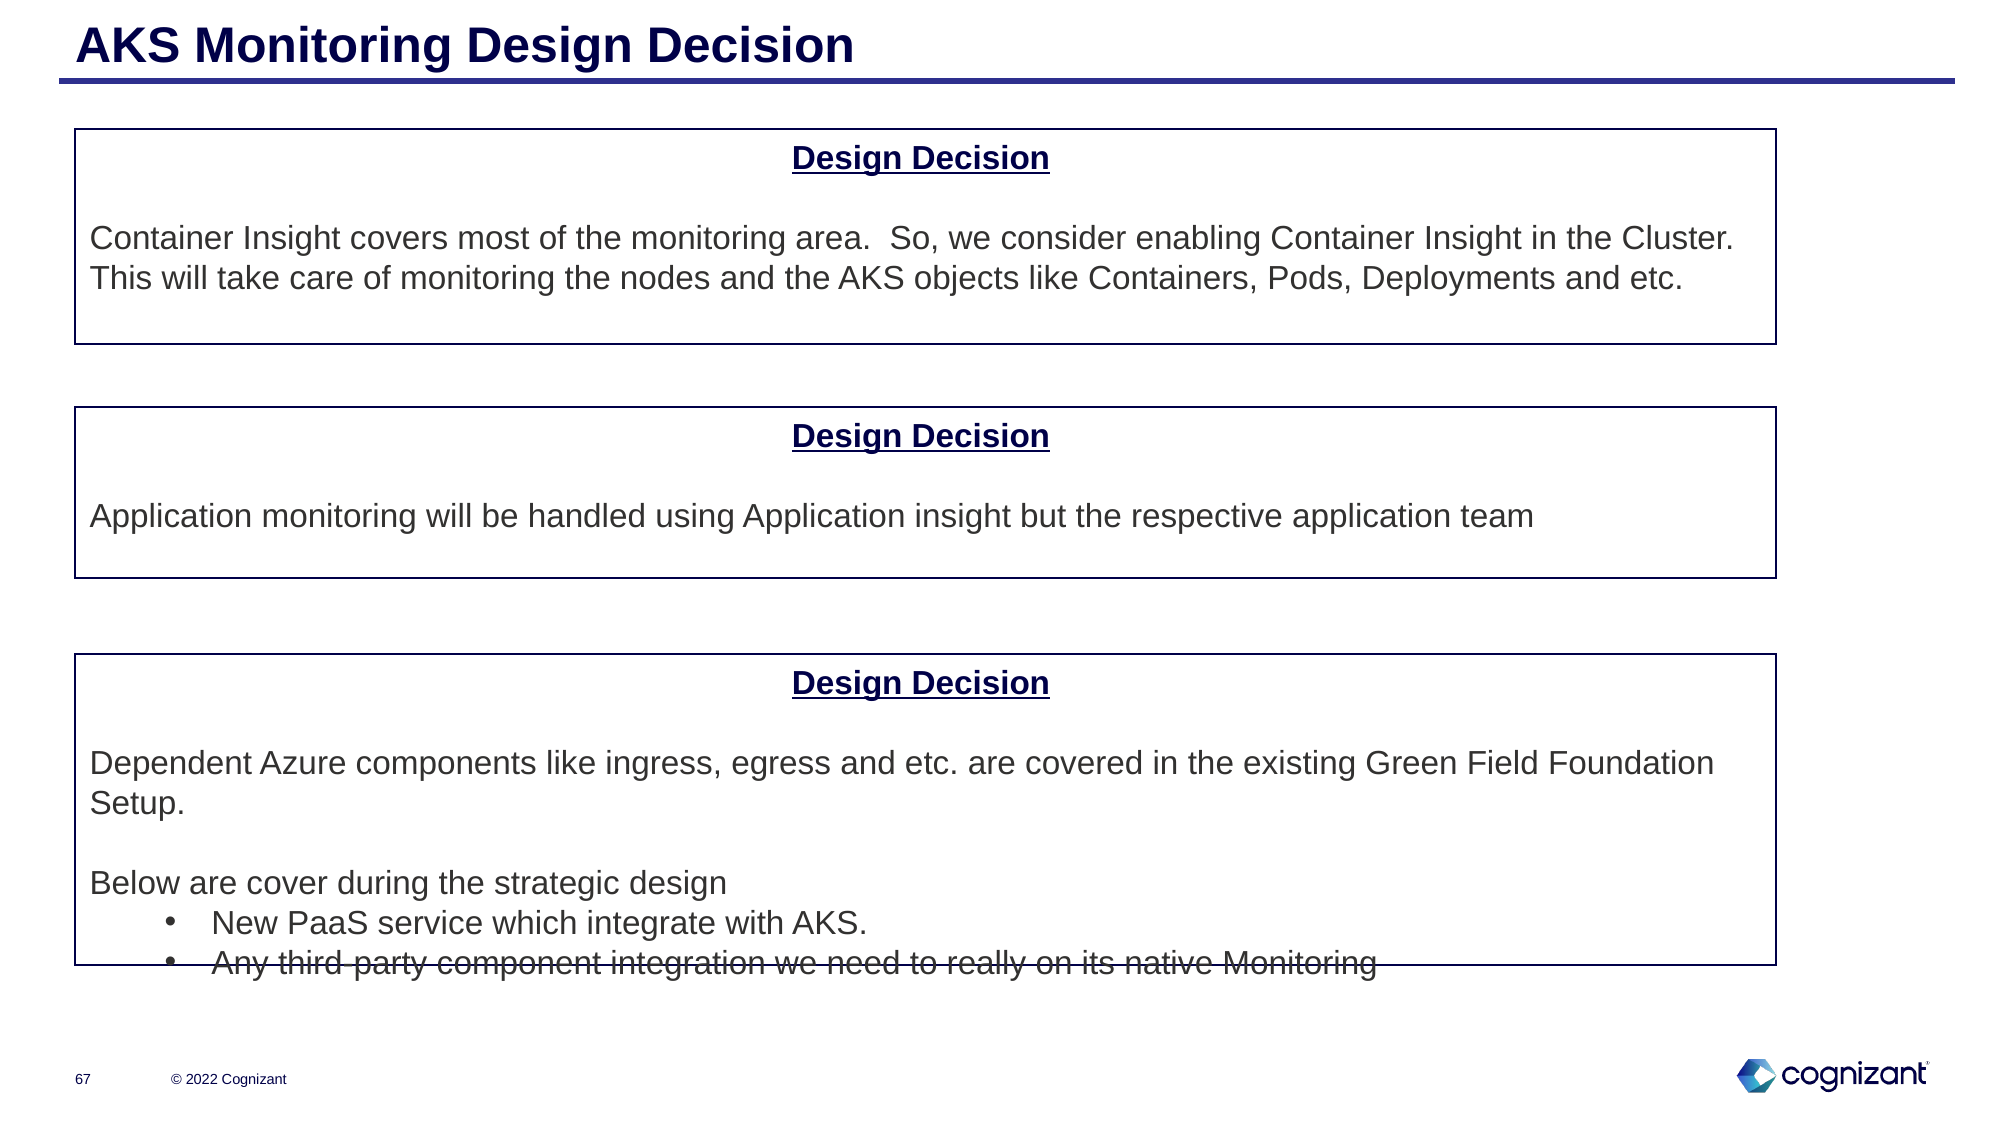

# AKS Monitoring Design Decision
Design Decision

Container Insight covers most of the monitoring area.  So, we consider enabling Container Insight in the Cluster.  This will take care of monitoring the nodes and the AKS objects like Containers, Pods, Deployments and etc.
Design Decision

Application monitoring will be handled using Application insight but the respective application team
Design Decision

Dependent Azure components like ingress, egress and etc. are covered in the existing Green Field Foundation Setup.

Below are cover during the strategic design
New PaaS service which integrate with AKS.
Any third-party component integration we need to really on its native Monitoring

© 2022 Cognizant
67